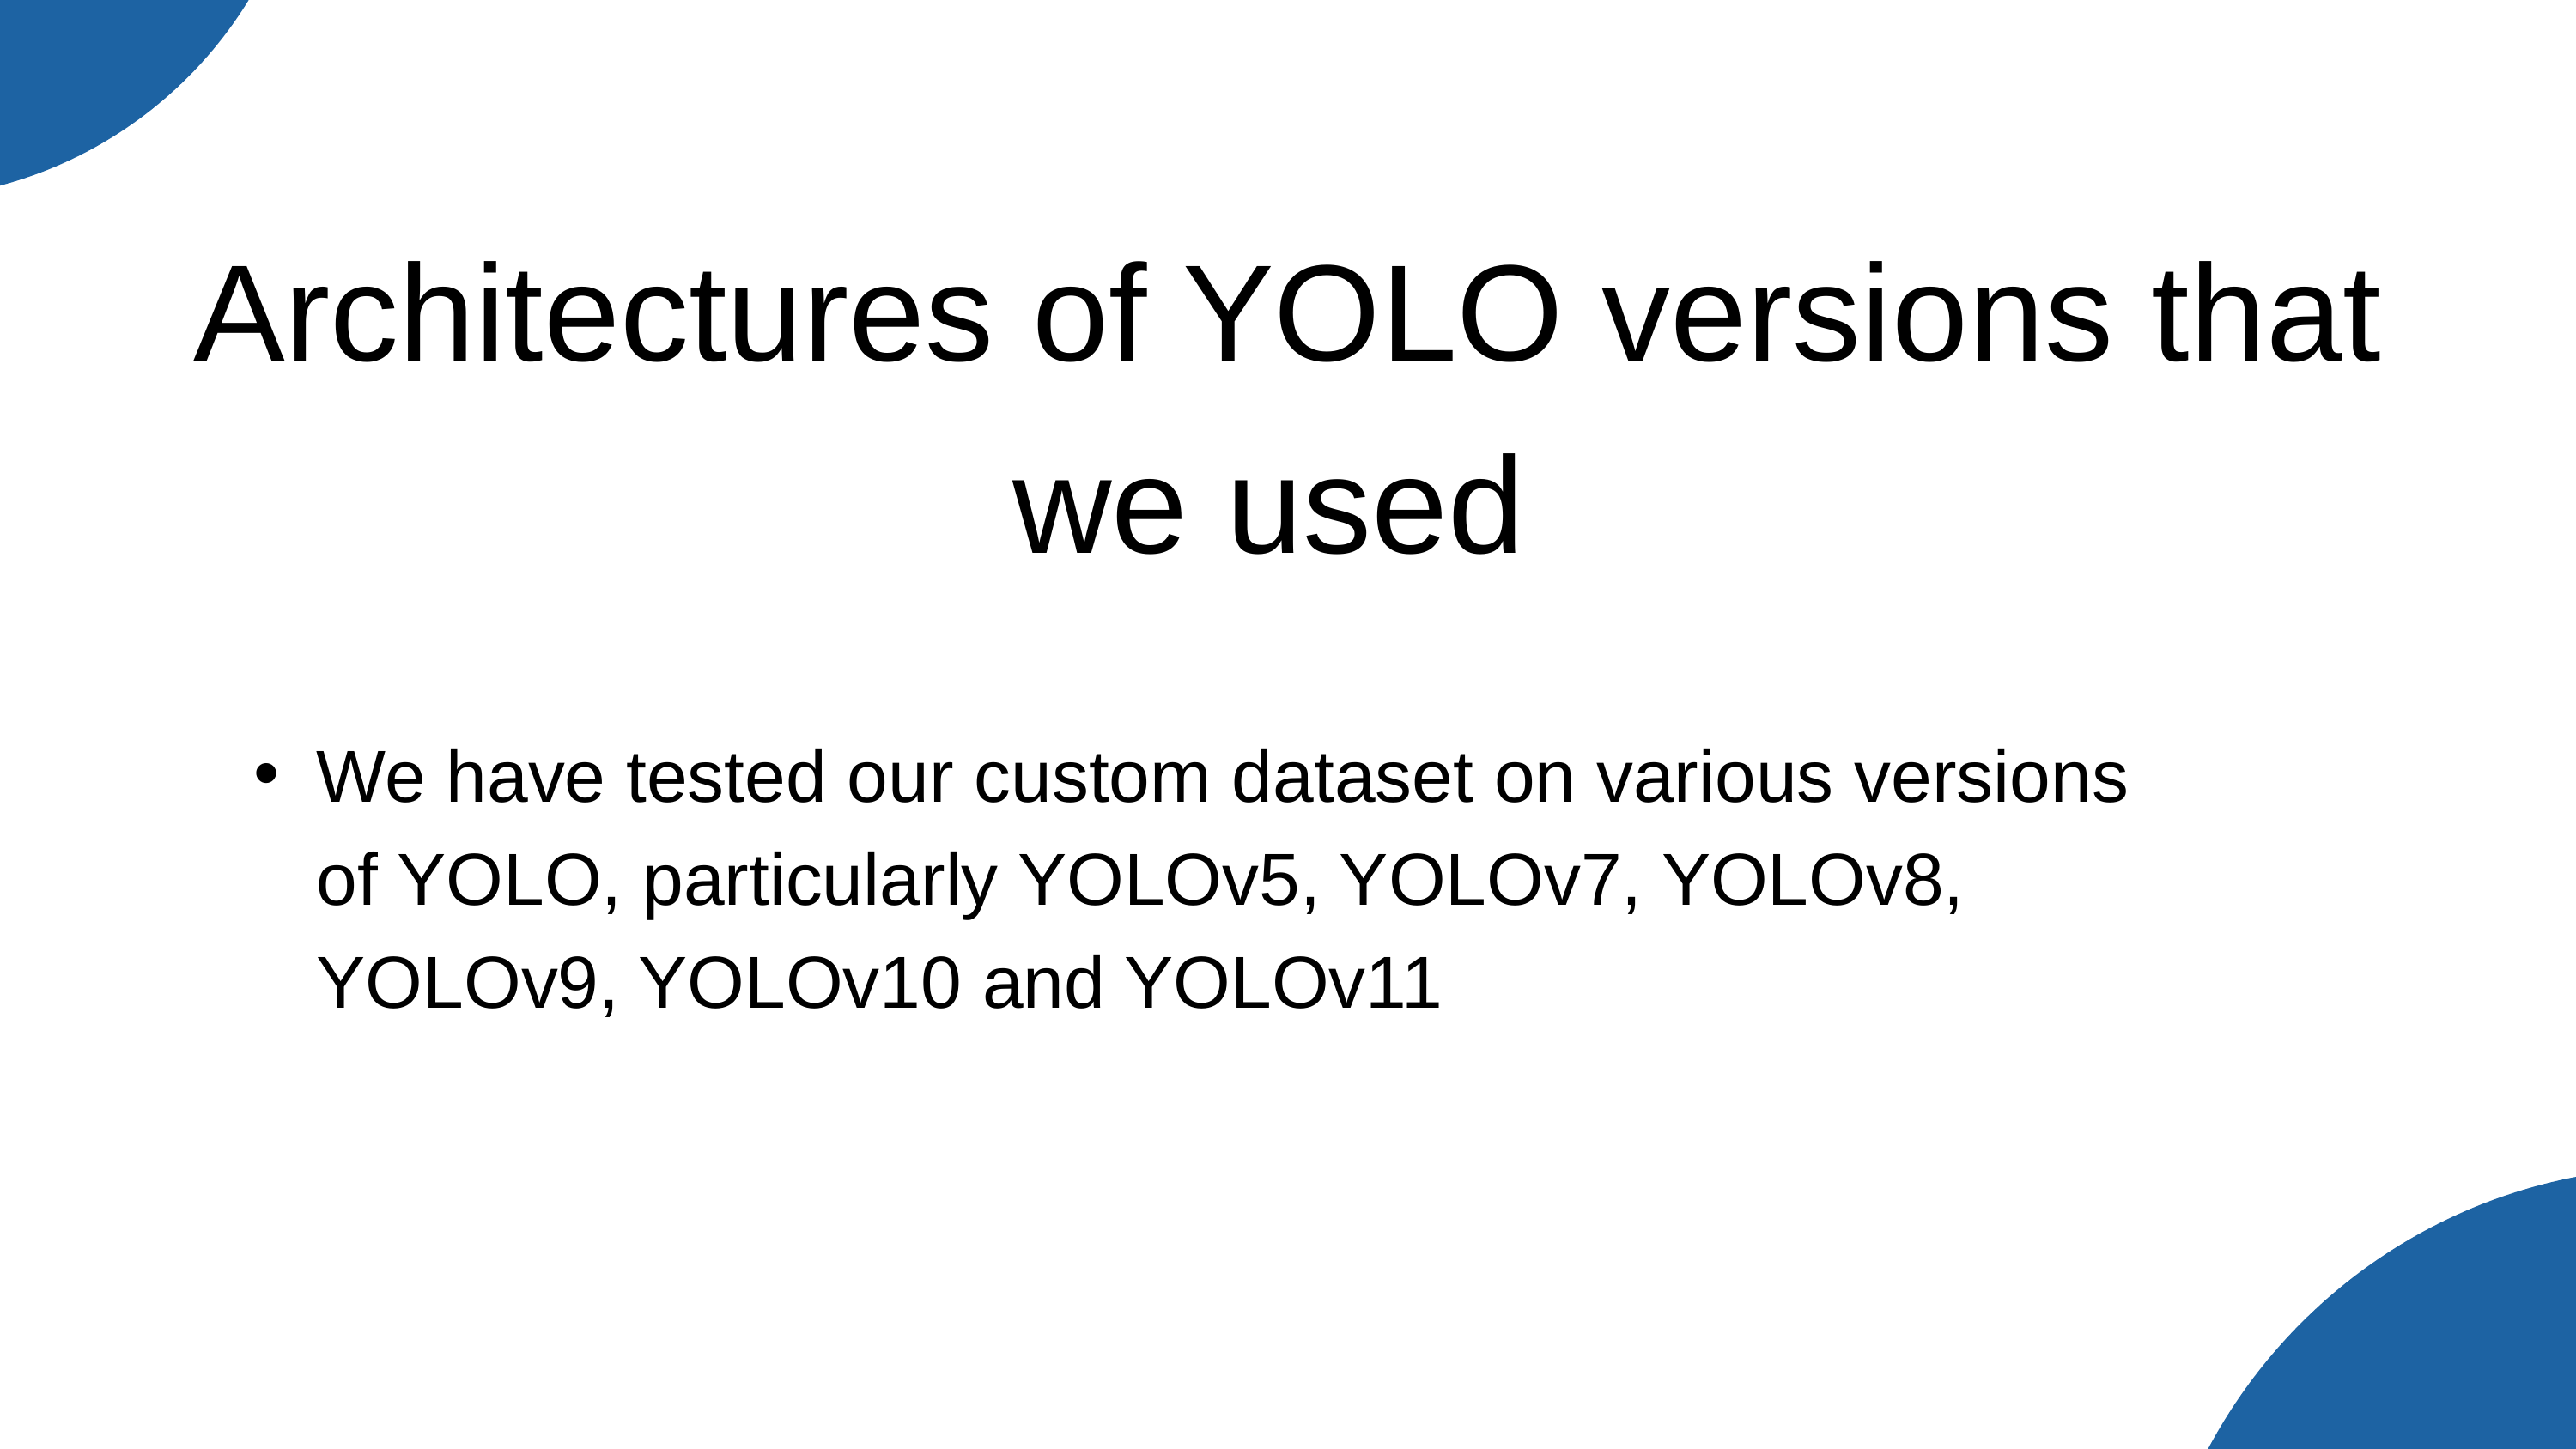

Architectures of YOLO versions that we used
We have tested our custom dataset on various versions of YOLO, particularly YOLOv5, YOLOv7, YOLOv8, YOLOv9, YOLOv10 and YOLOv11